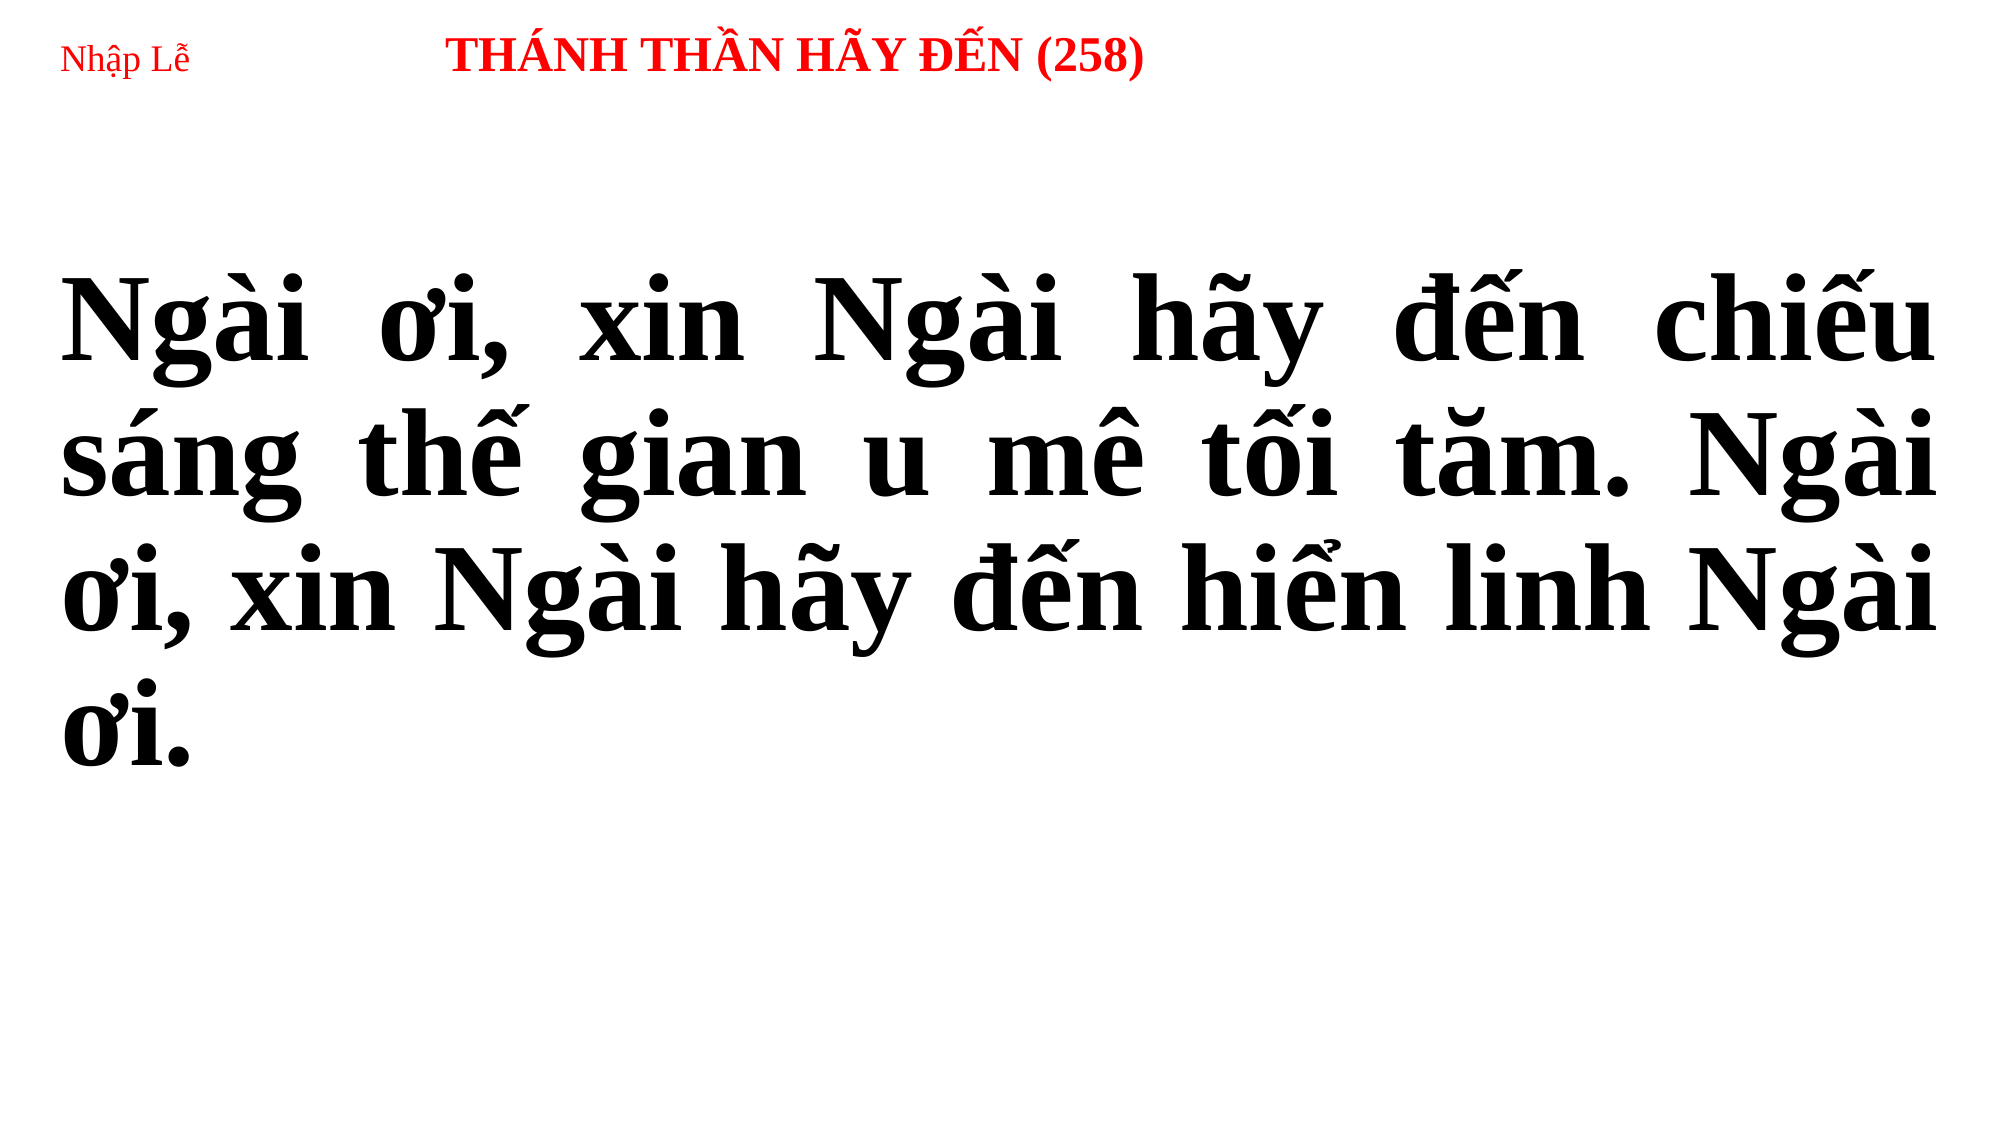

# Nhập Lễ              	         THÁNH THẦN HÃY ĐẾN (258)
Ngài ơi, xin Ngài hãy đến chiếu sáng thế gian u mê tối tăm. Ngài ơi, xin Ngài hãy đến hiển linh Ngài ơi.